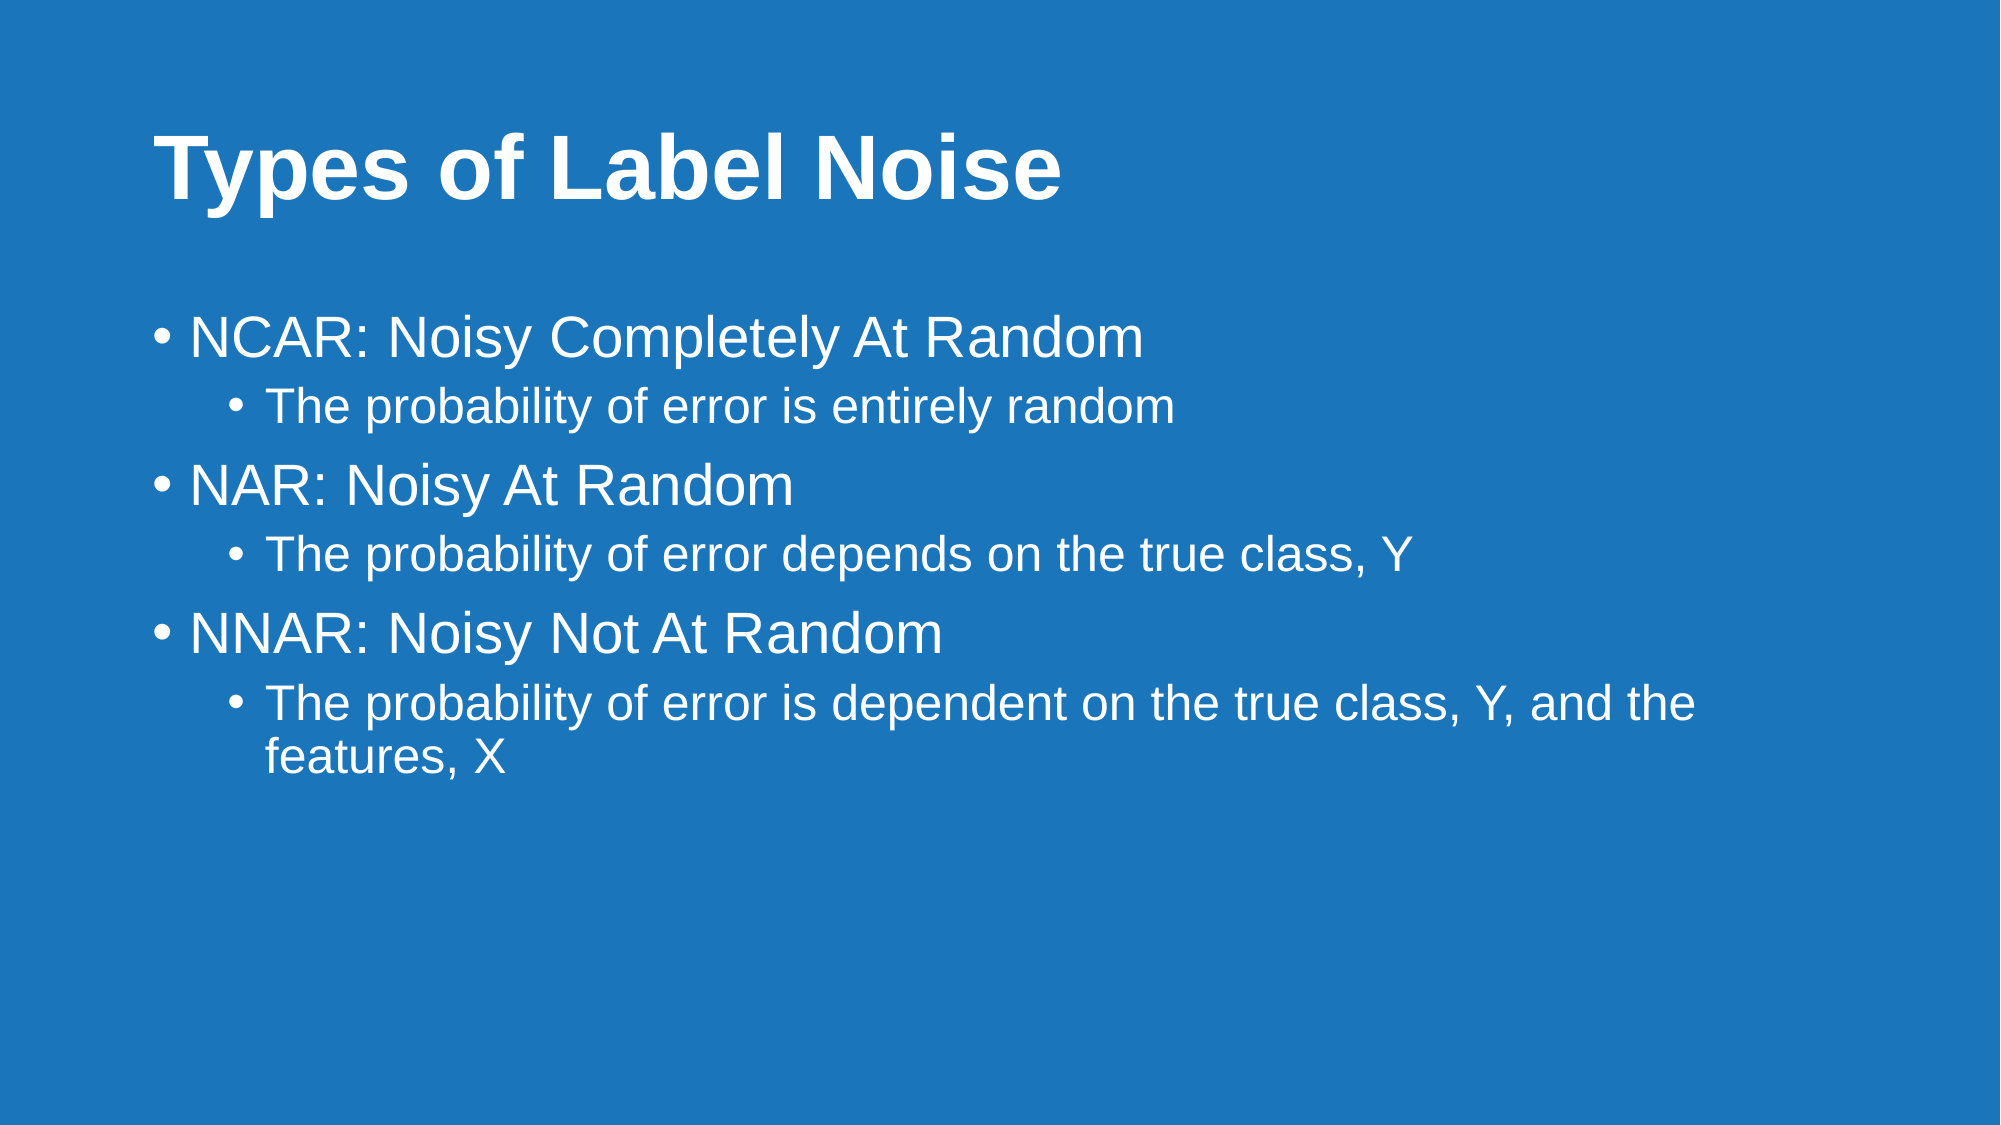

# Types of Label Noise
NCAR: Noisy Completely At Random
The probability of error is entirely random
NAR: Noisy At Random
The probability of error depends on the true class, Y
NNAR: Noisy Not At Random
The probability of error is dependent on the true class, Y, and the features, X